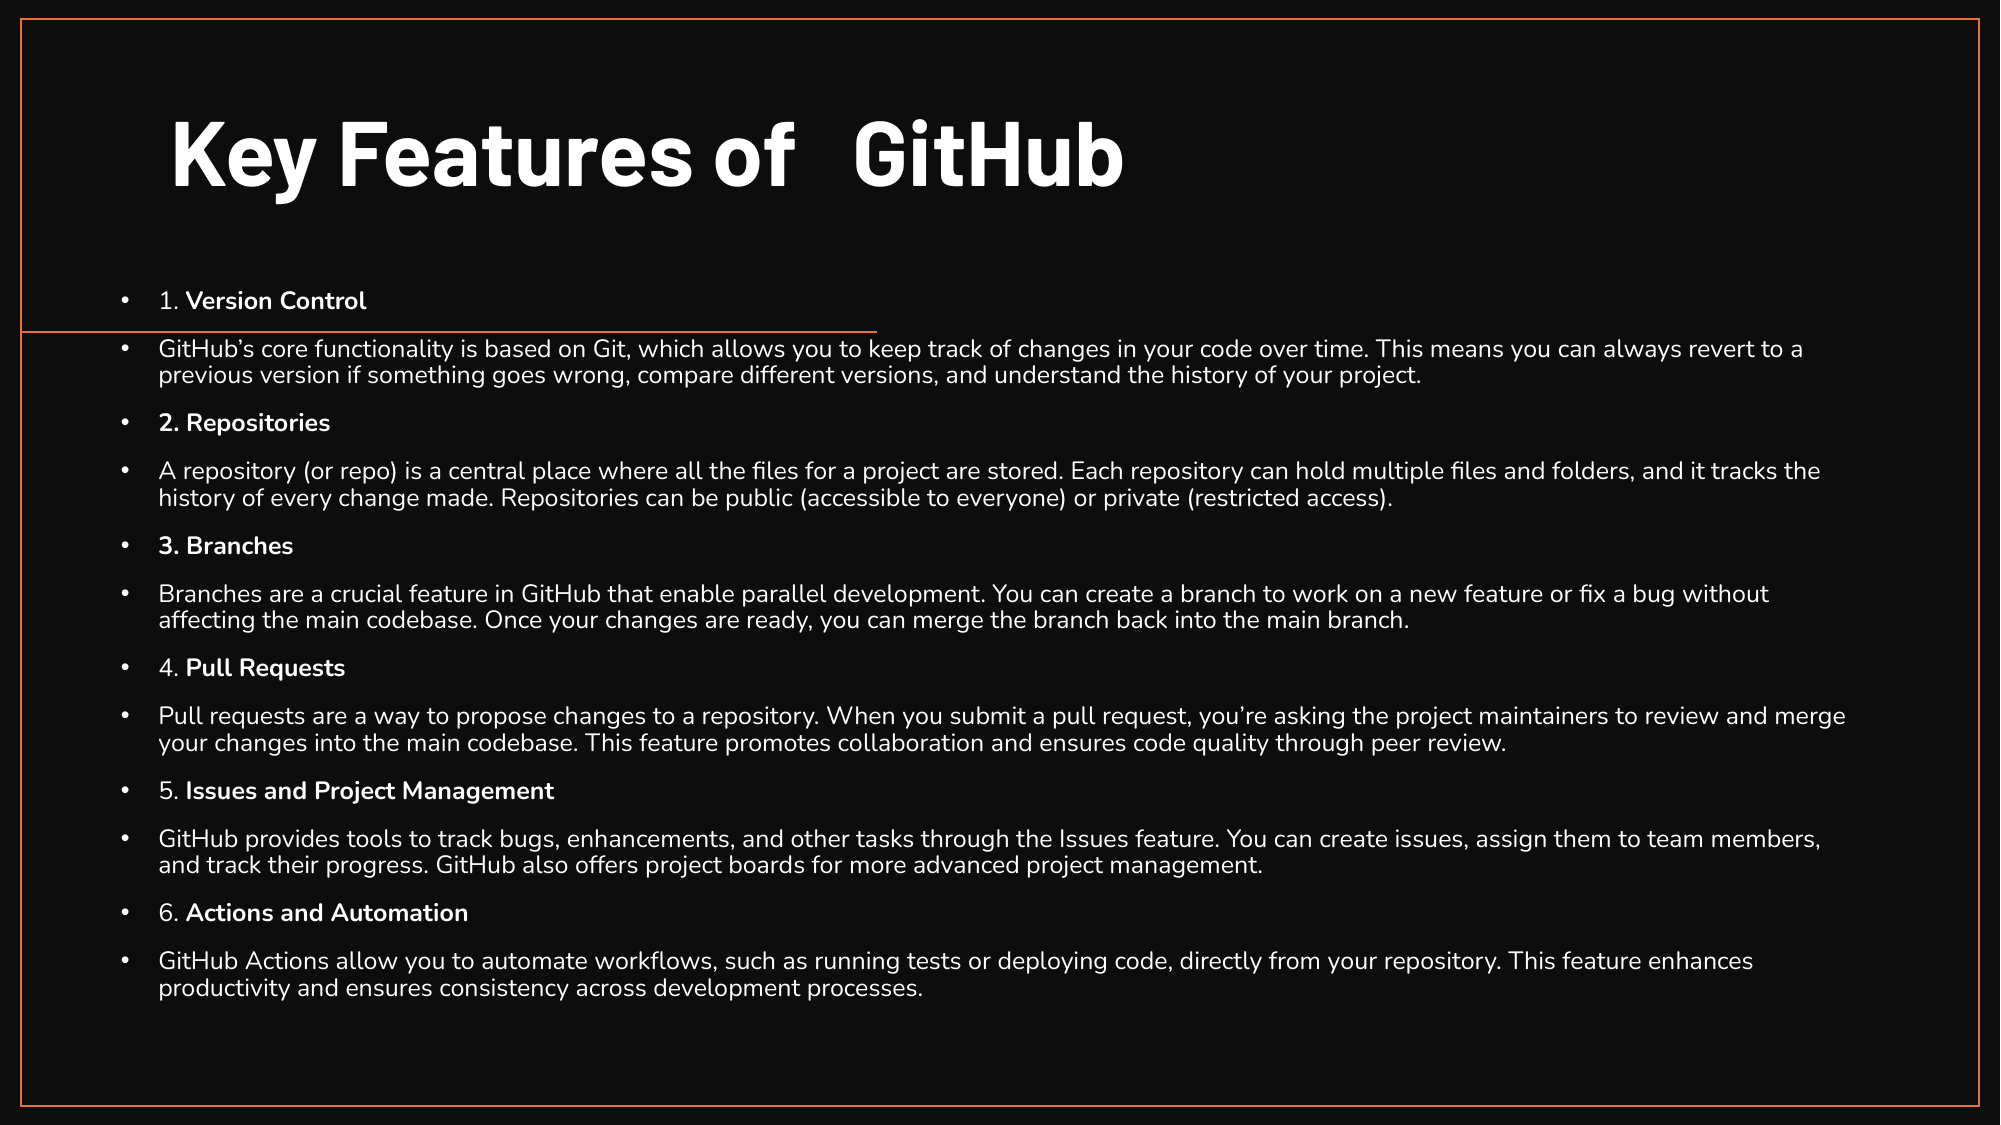

# Key Features of   GitHub
1. Version Control
GitHub’s core functionality is based on Git, which allows you to keep track of changes in your code over time. This means you can always revert to a previous version if something goes wrong, compare different versions, and understand the history of your project.
2. Repositories
A repository (or repo) is a central place where all the files for a project are stored. Each repository can hold multiple files and folders, and it tracks the history of every change made. Repositories can be public (accessible to everyone) or private (restricted access).
3. Branches
Branches are a crucial feature in GitHub that enable parallel development. You can create a branch to work on a new feature or fix a bug without affecting the main codebase. Once your changes are ready, you can merge the branch back into the main branch.
4. Pull Requests
Pull requests are a way to propose changes to a repository. When you submit a pull request, you’re asking the project maintainers to review and merge your changes into the main codebase. This feature promotes collaboration and ensures code quality through peer review.
5. Issues and Project Management
GitHub provides tools to track bugs, enhancements, and other tasks through the Issues feature. You can create issues, assign them to team members, and track their progress. GitHub also offers project boards for more advanced project management.
6. Actions and Automation
GitHub Actions allow you to automate workflows, such as running tests or deploying code, directly from your repository. This feature enhances productivity and ensures consistency across development processes.